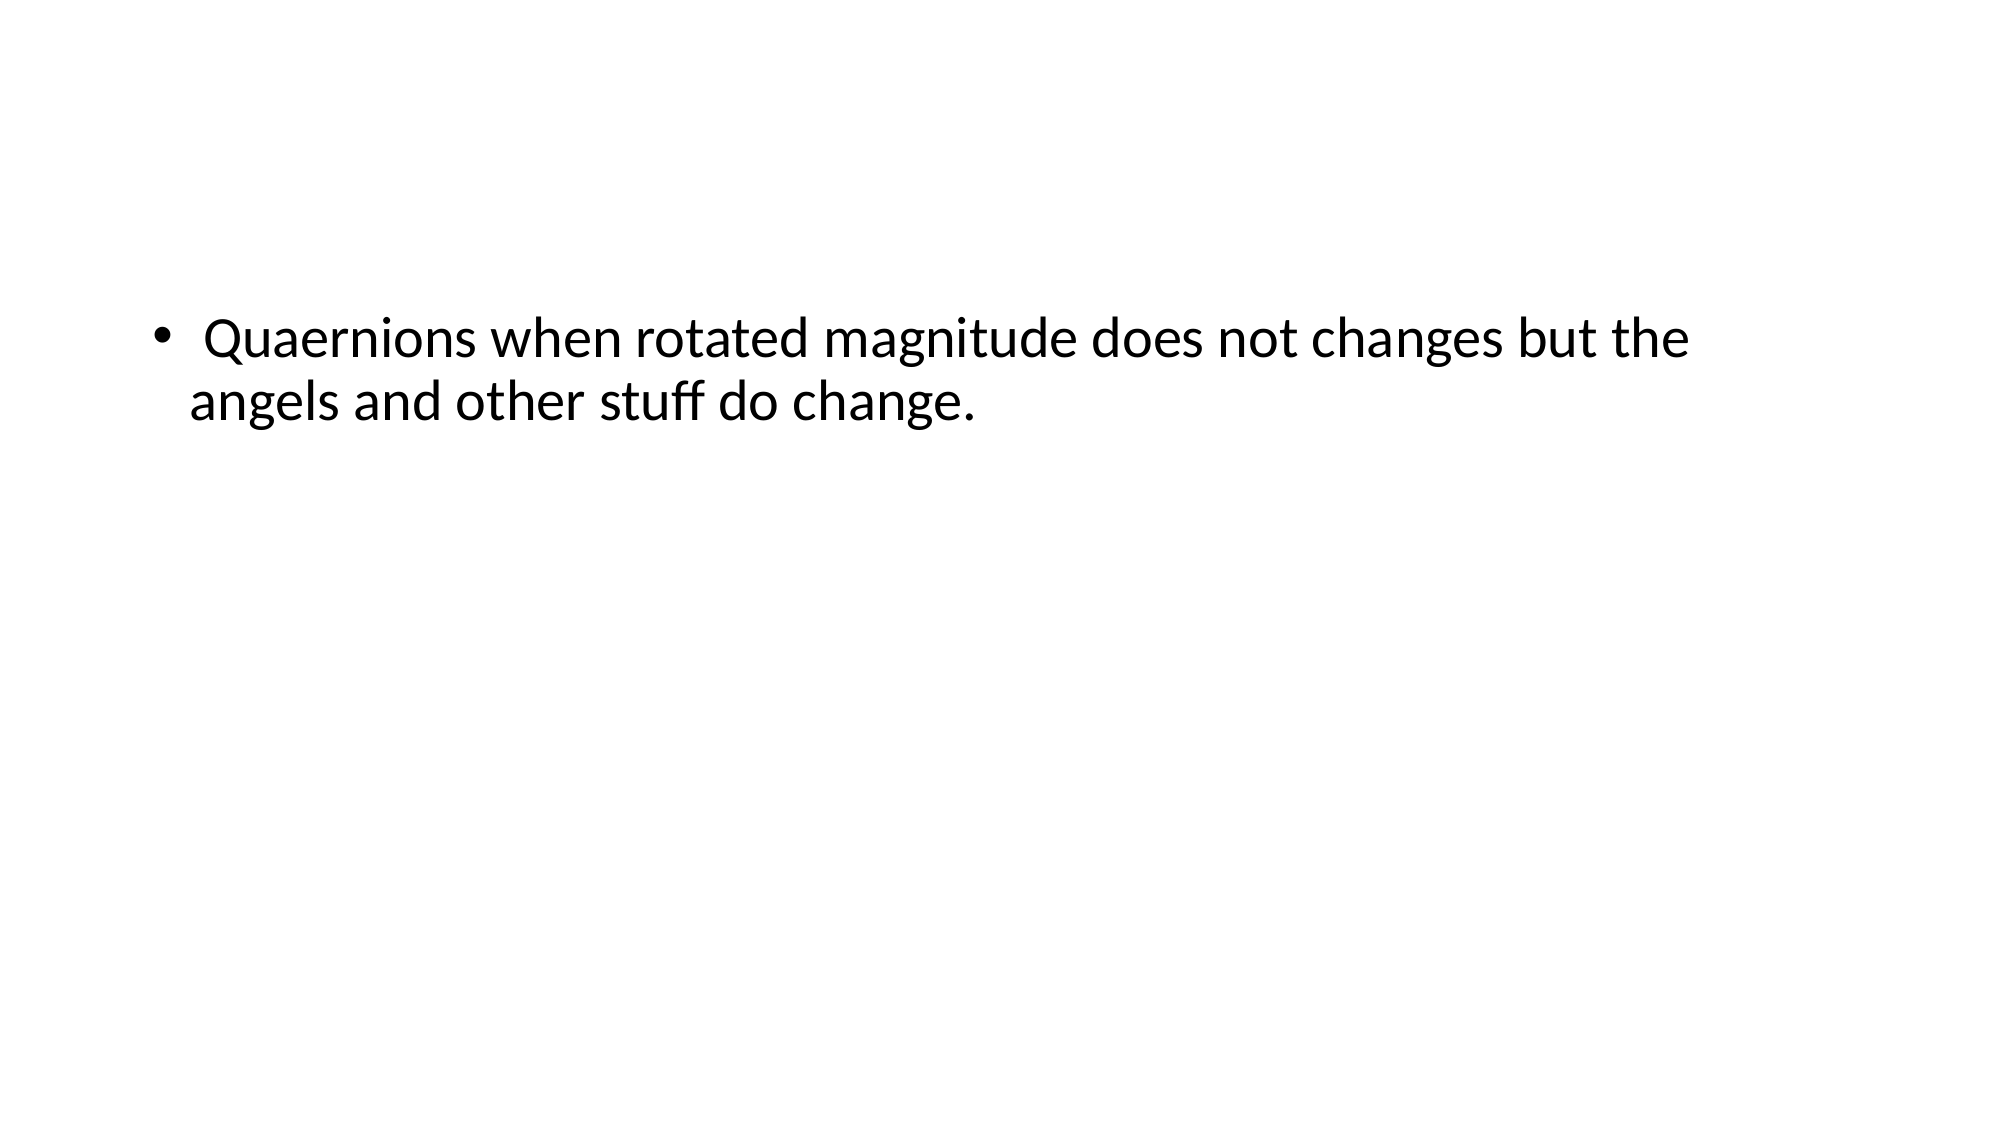

#
 Quaernions when rotated magnitude does not changes but the angels and other stuff do change.